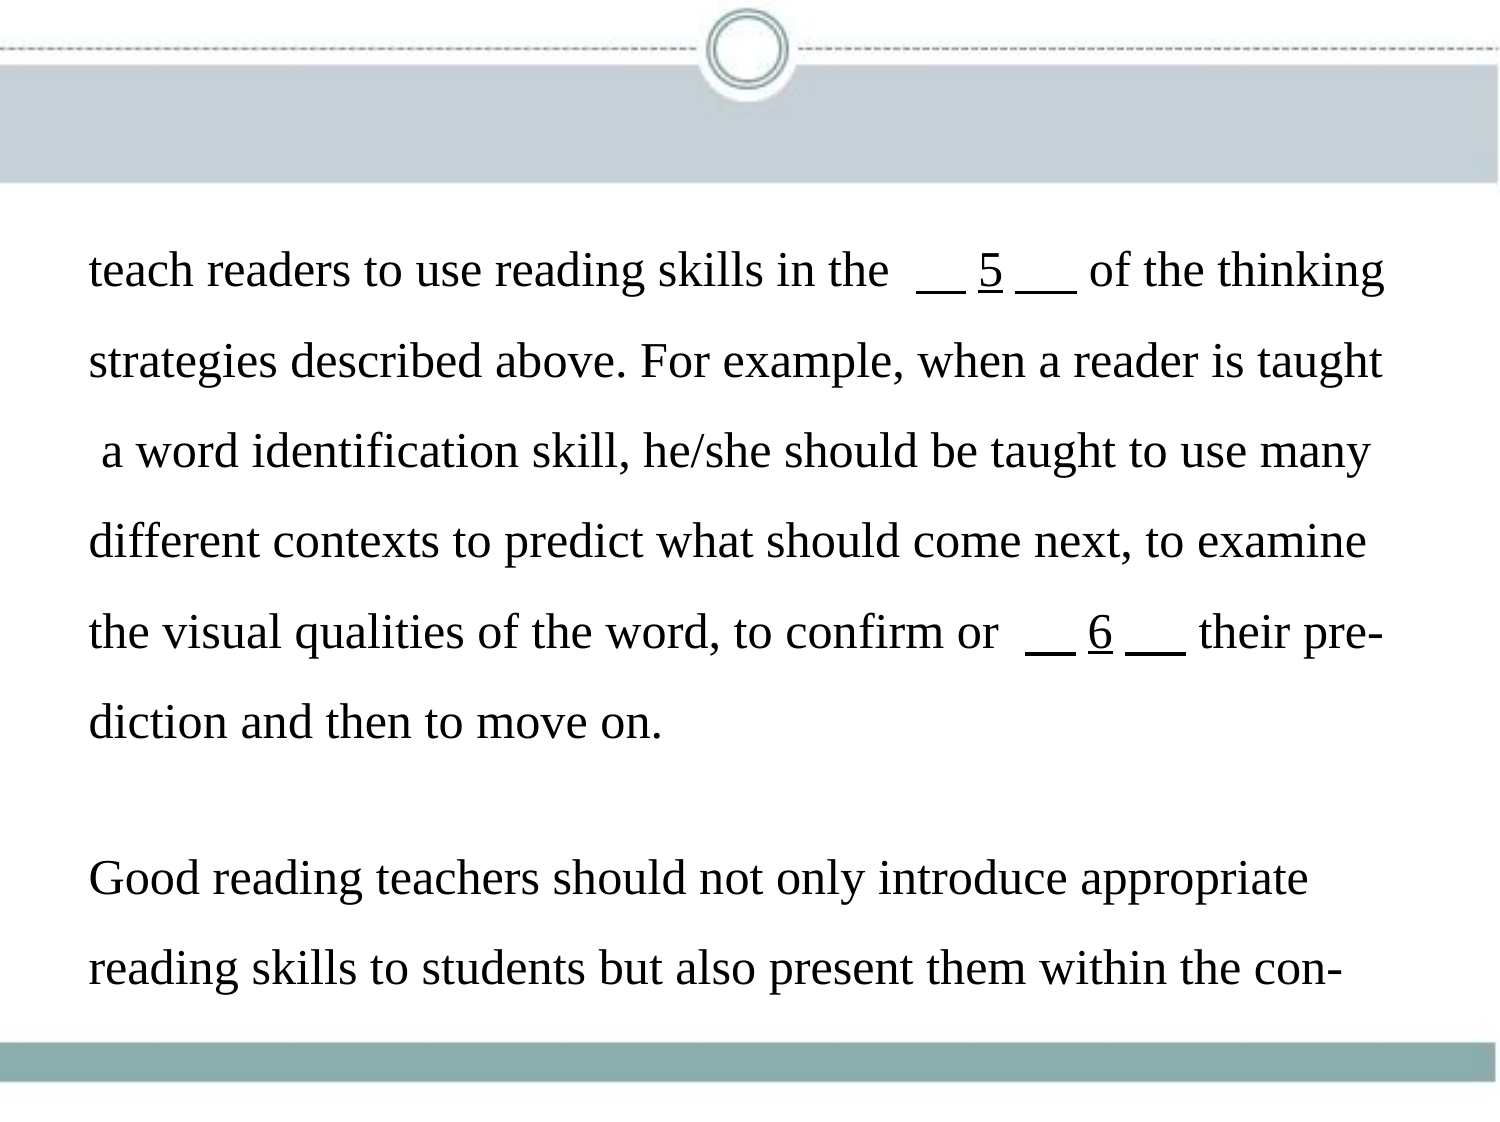

teach readers to use reading skills in the 　5　 of the thinking
strategies described above. For example, when a reader is taught
 a word identification skill, he/she should be taught to use many
different contexts to predict what should come next, to examine
the visual qualities of the word, to confirm or 　6　 their pre-
diction and then to move on.
Good reading teachers should not only introduce appropriate
reading skills to students but also present them within the con-